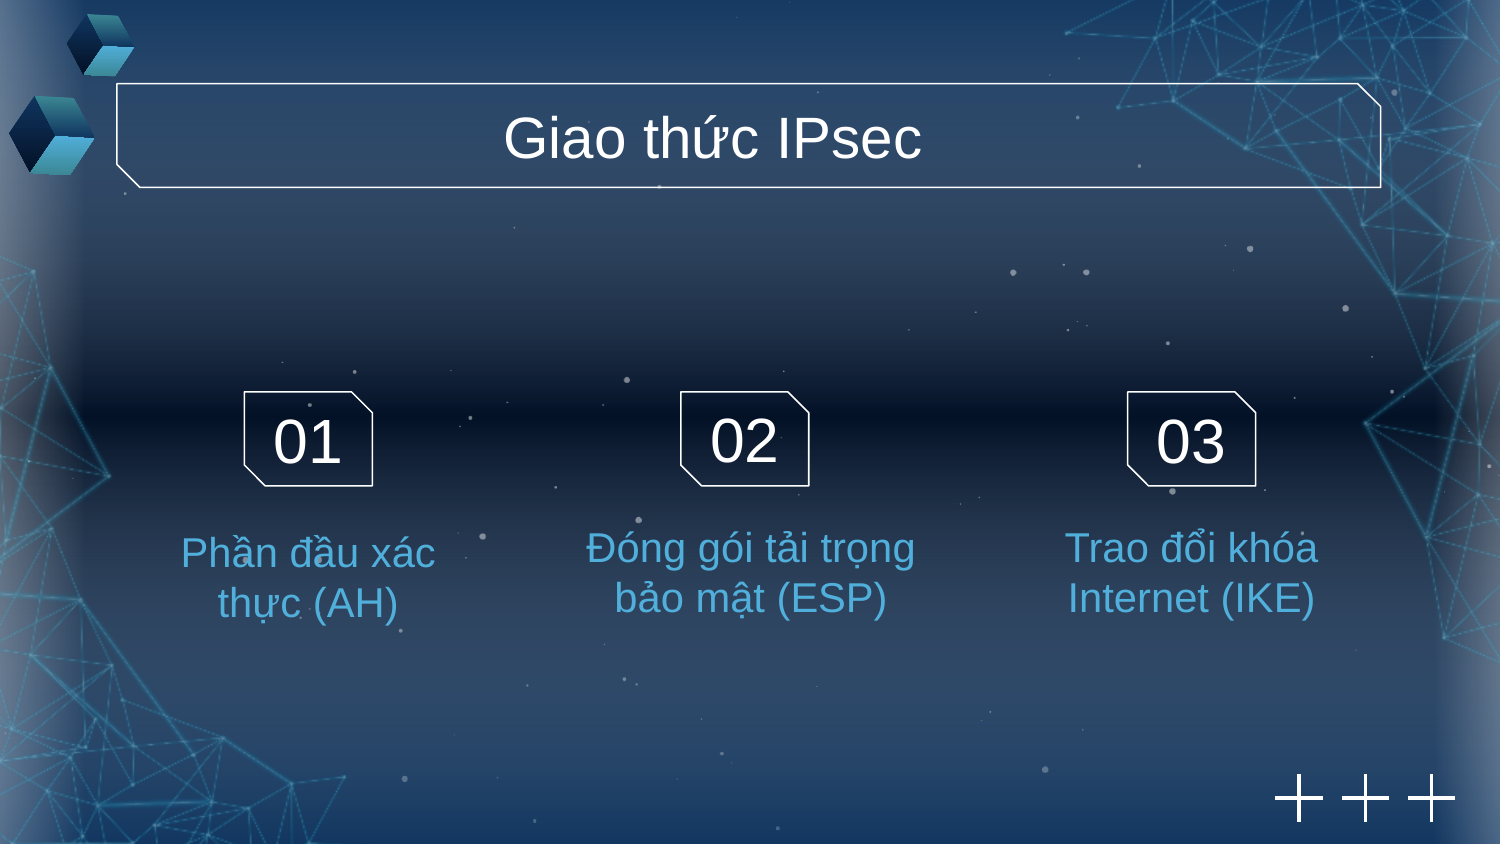

Giao thức IPsec

02
01
03
Đóng gói tải trọng bảo mật (ESP)
Trao đổi khóa Internet (IKE)
# Phần đầu xác thực (AH)